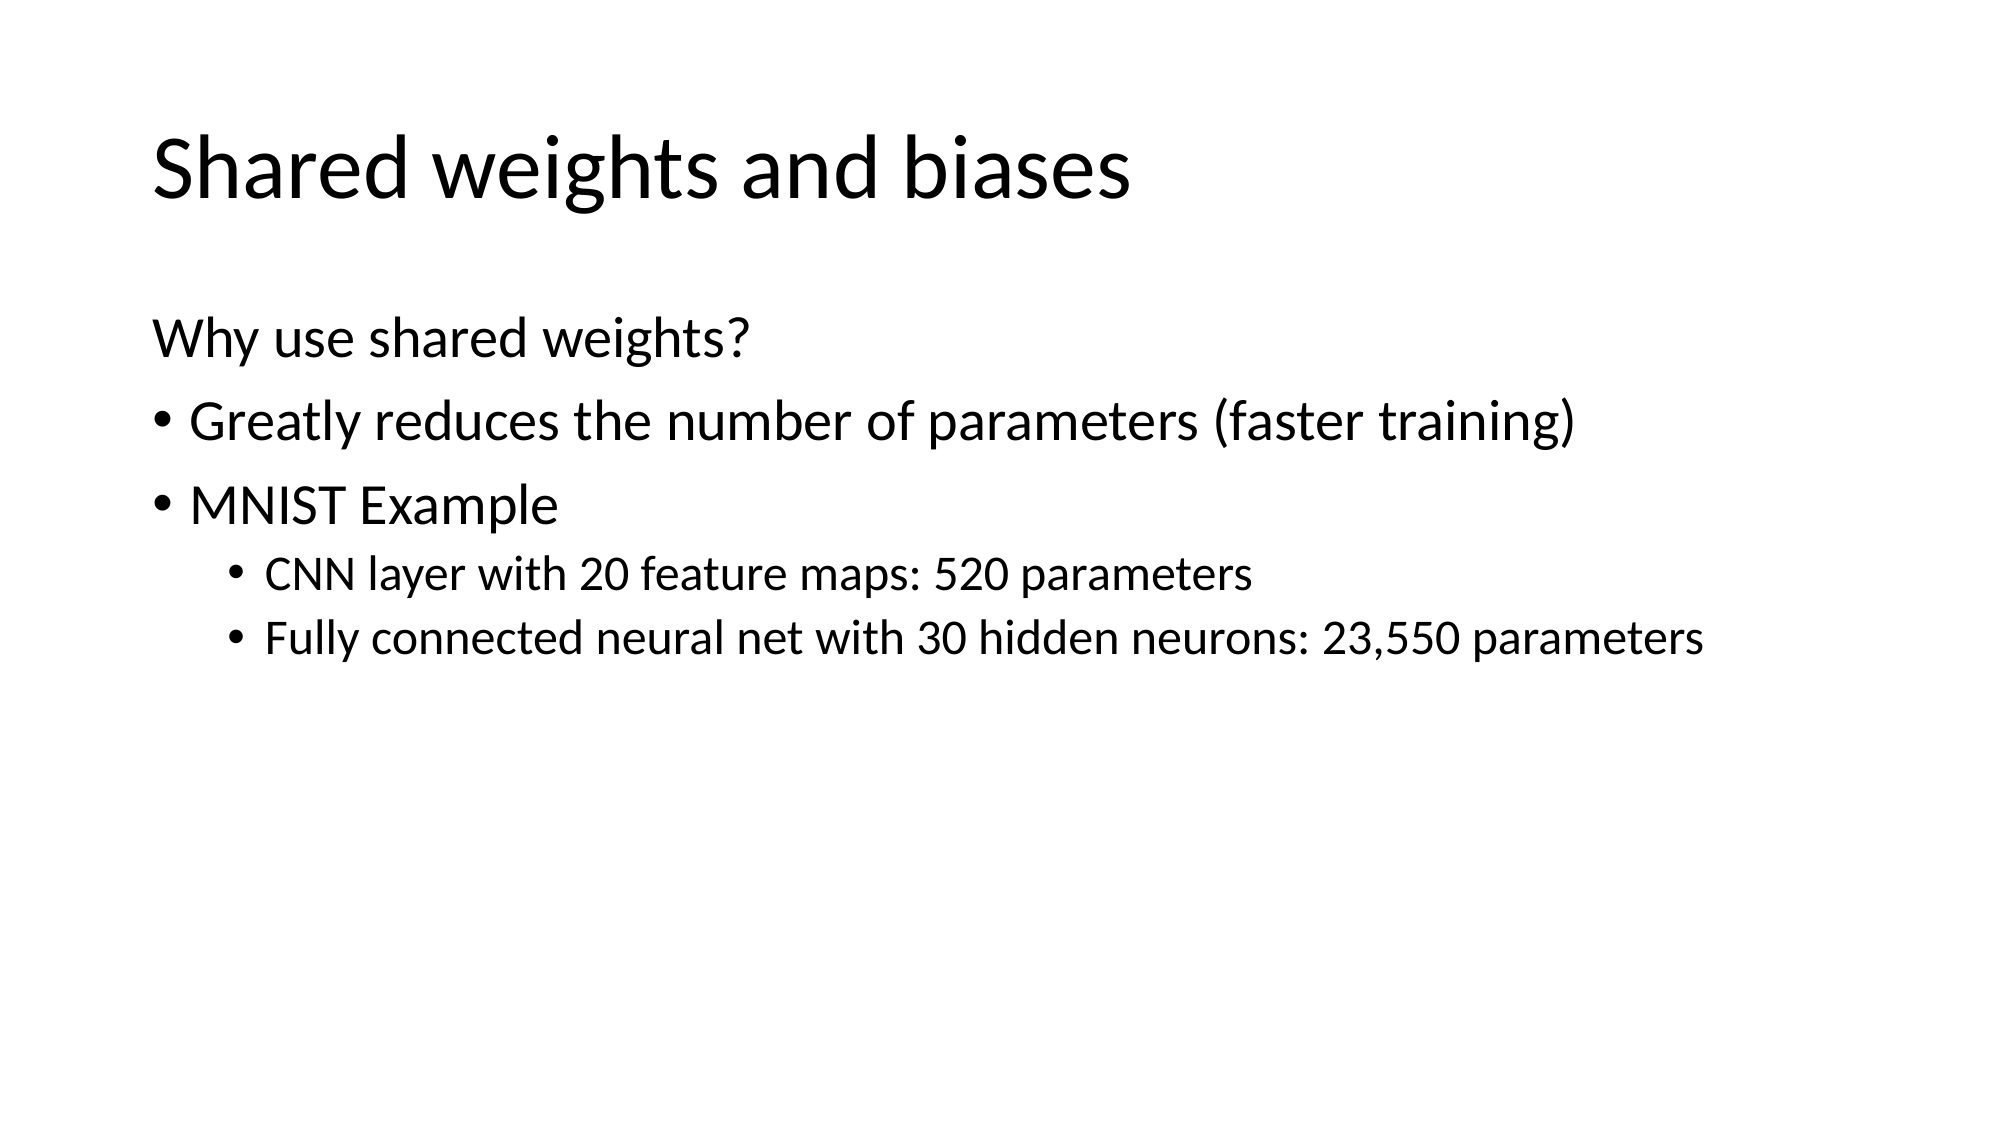

# Shared weights and biases
Why use shared weights?
Greatly reduces the number of parameters (faster training)
MNIST Example
CNN layer with 20 feature maps: 520 parameters
Fully connected neural net with 30 hidden neurons: 23,550 parameters